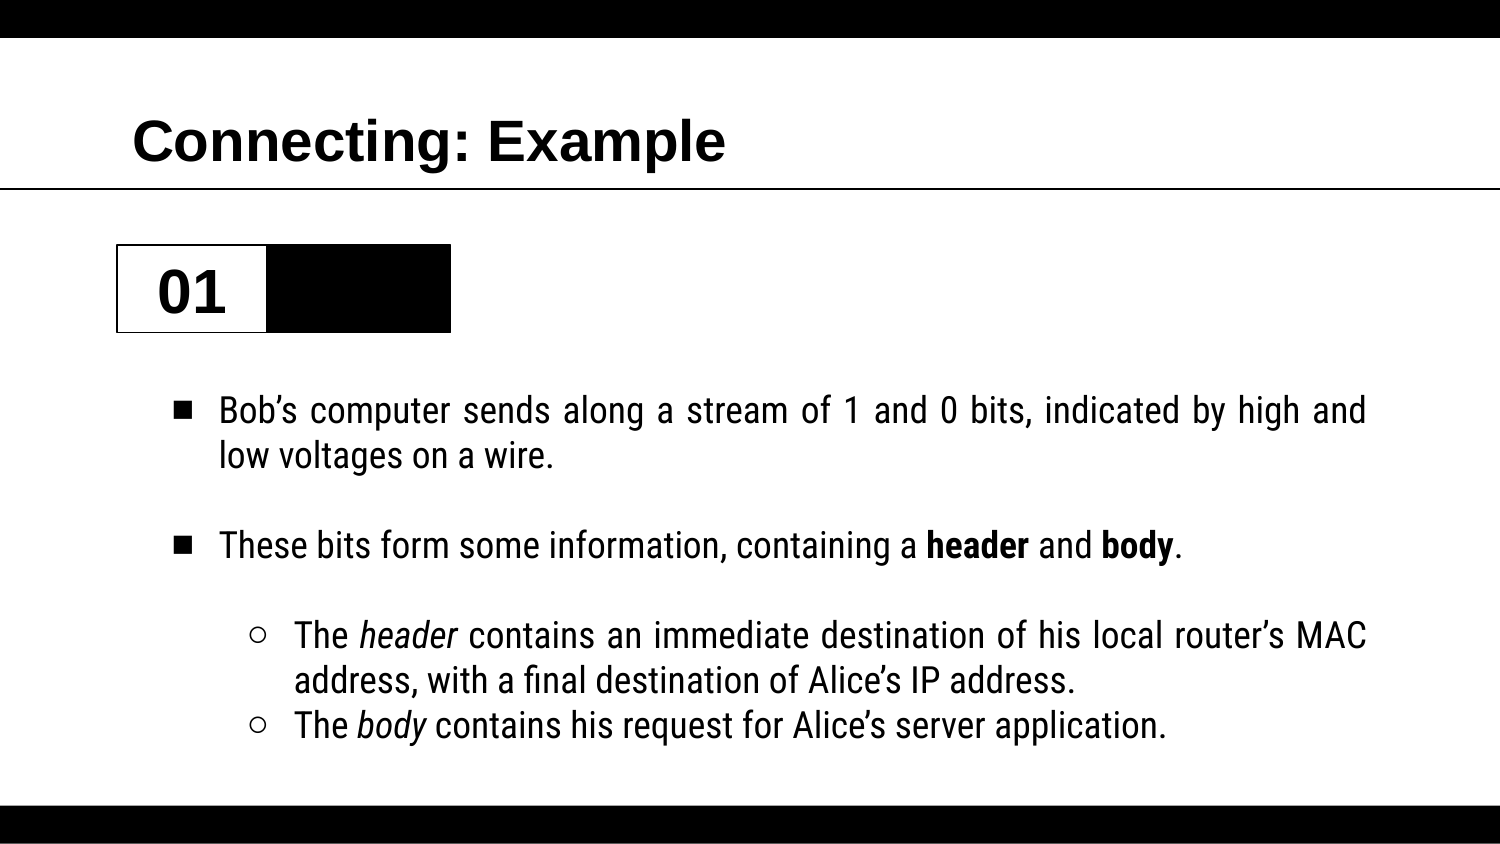

# Connecting: Example

01
Bob’s computer sends along a stream of 1 and 0 bits, indicated by high and low voltages on a wire.

These bits form some information, containing a header and body.

The header contains an immediate destination of his local router’s MAC address, with a final destination of Alice’s IP address.
The body contains his request for Alice’s server application.